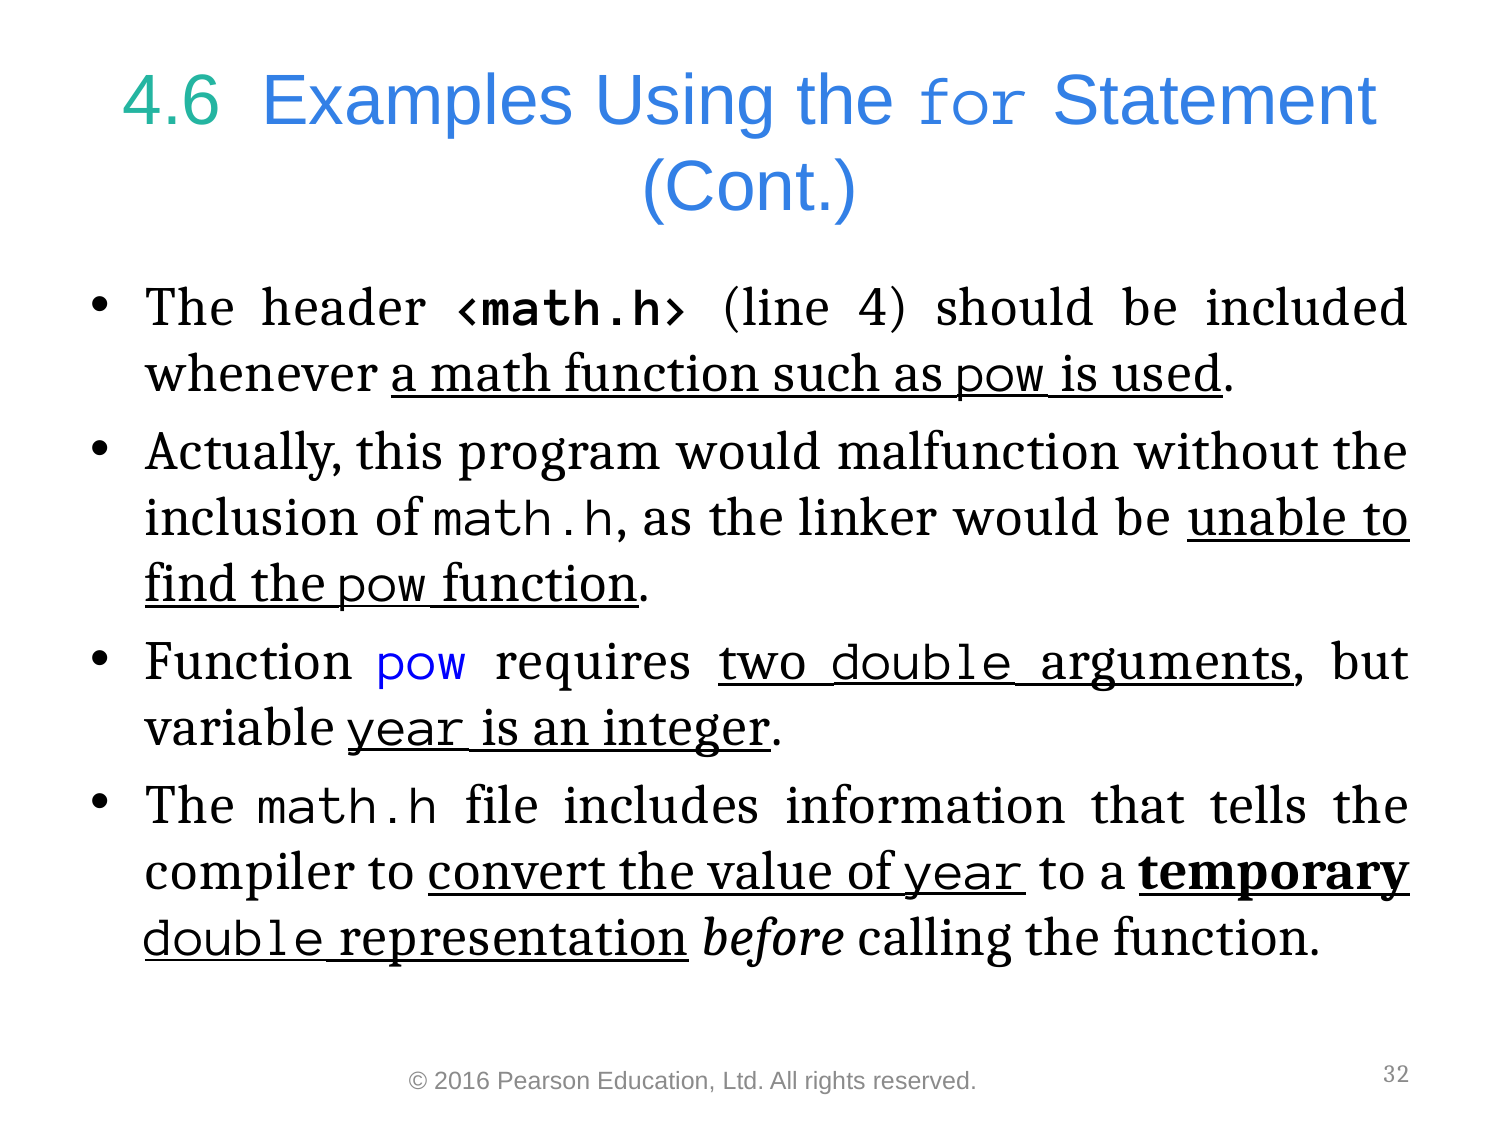

# 4.6  Examples Using the for Statement (Cont.)
The header <math.h> (line 4) should be included whenever a math function such as pow is used.
Actually, this program would malfunction without the inclusion of math.h, as the linker would be unable to find the pow function.
Function pow requires two double arguments, but variable year is an integer.
The math.h file includes information that tells the compiler to convert the value of year to a temporary double representation before calling the function.
32
© 2016 Pearson Education, Ltd. All rights reserved.